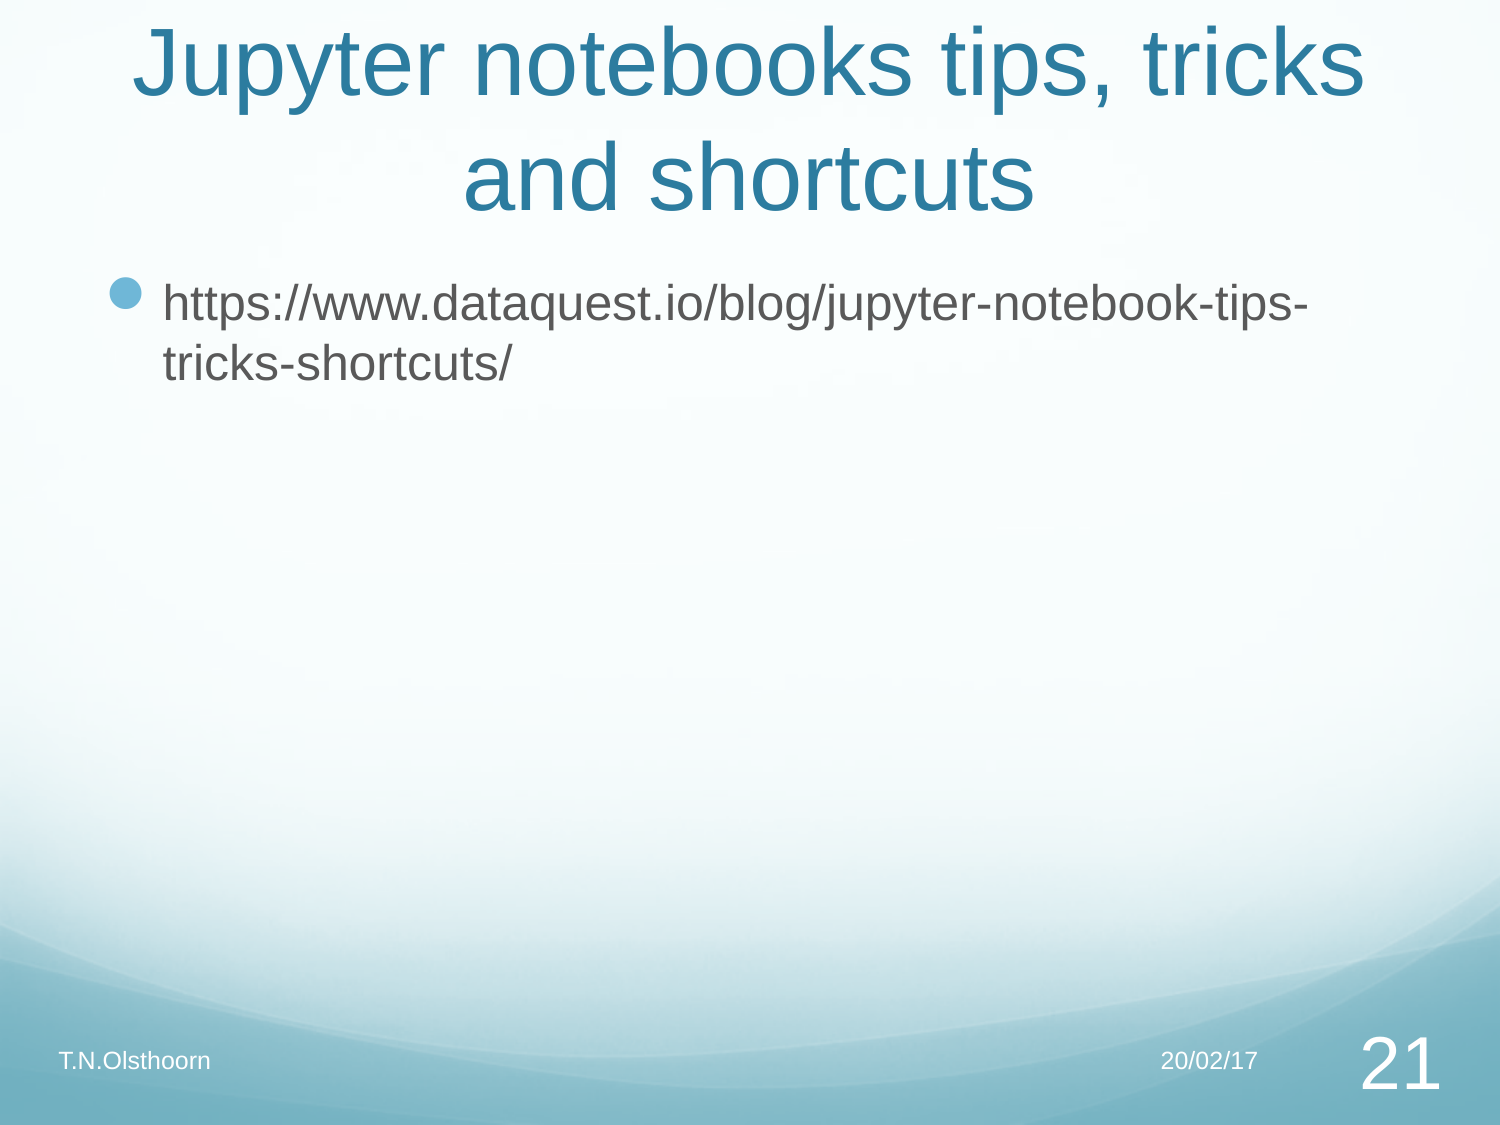

# Jupyter notebooks tips, tricks and shortcuts
https://www.dataquest.io/blog/jupyter-notebook-tips-tricks-shortcuts/
T.N.Olsthoorn
20/02/17
21